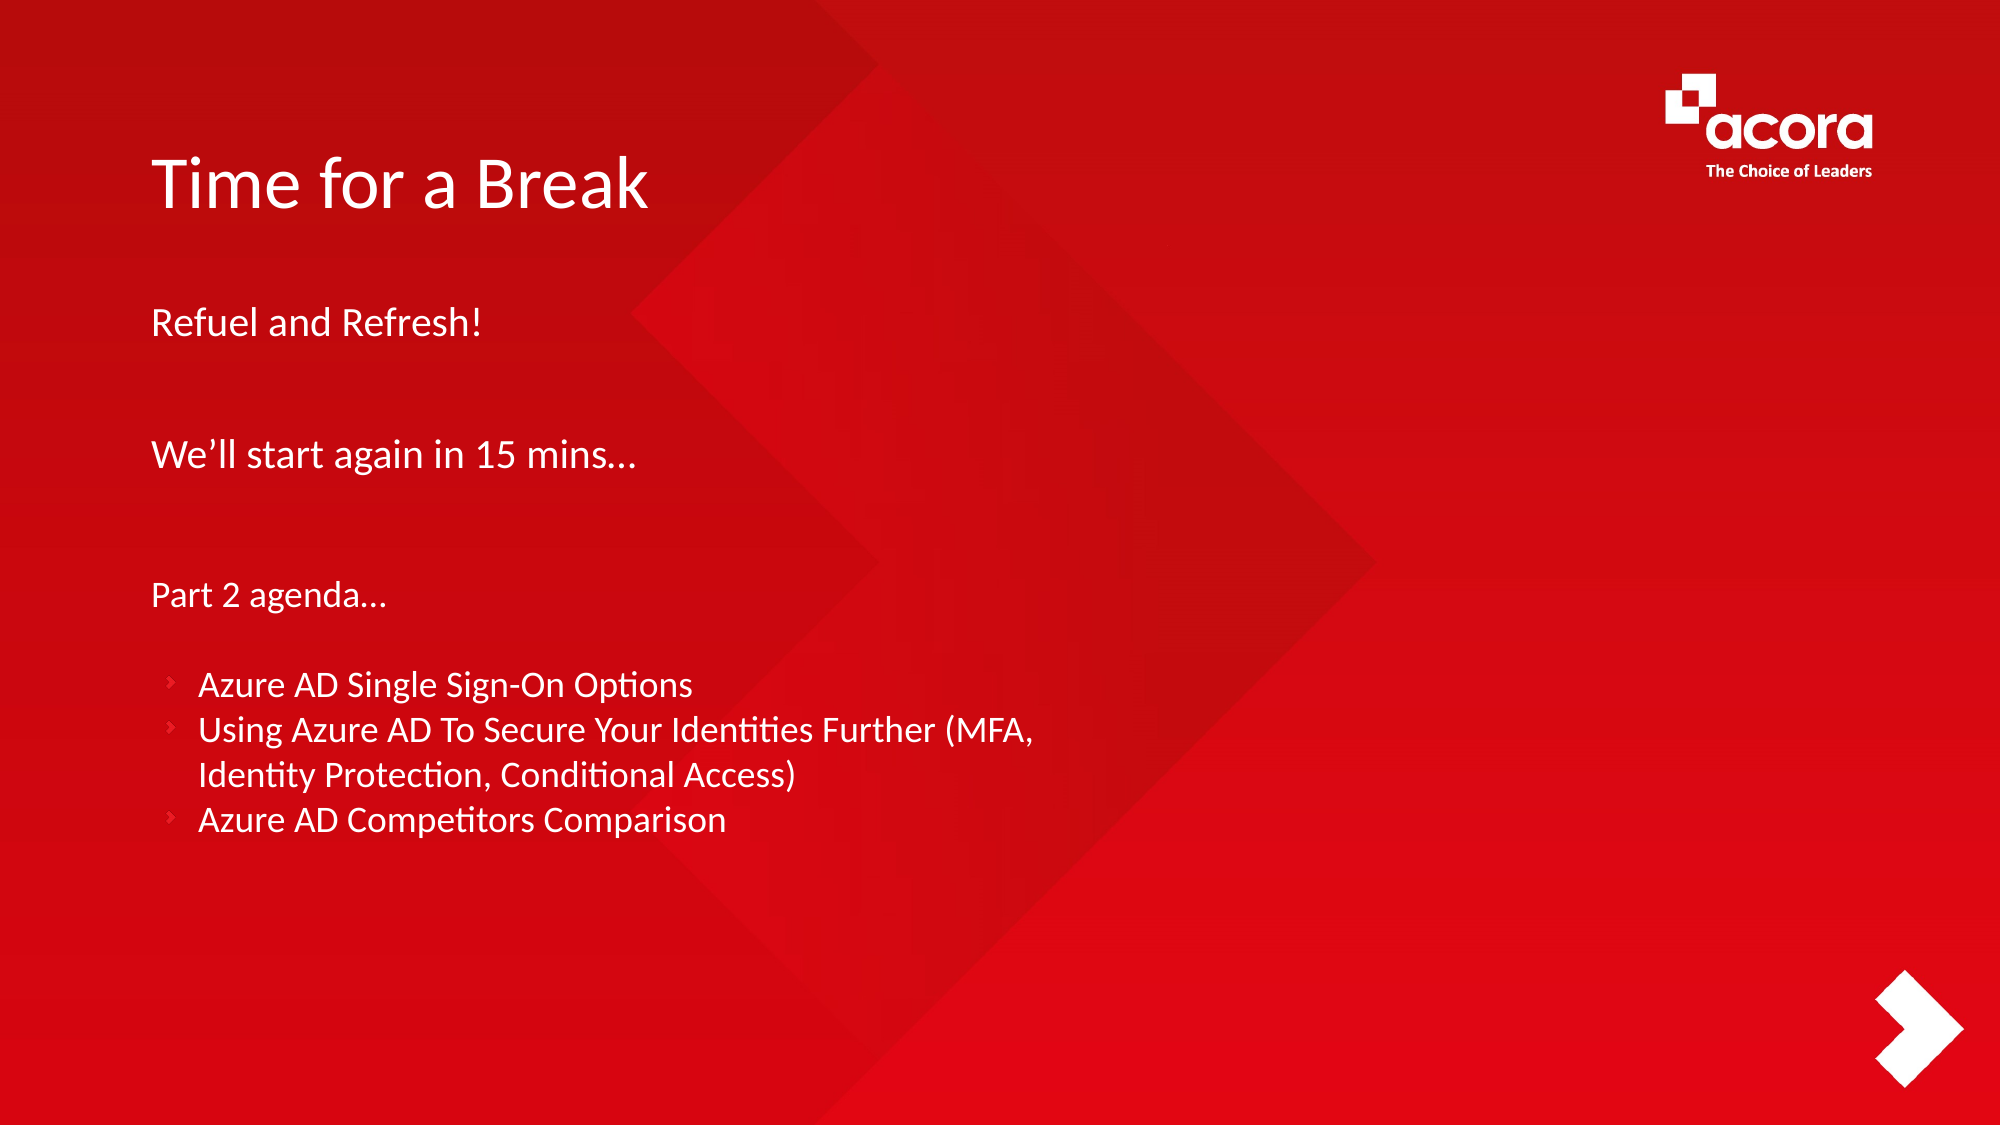

Time for a Break
Refuel and Refresh!

We’ll start again in 15 mins…

Part 2 agenda…

Azure AD Single Sign-On Options
Using Azure AD To Secure Your Identities Further (MFA, Identity Protection, Conditional Access)
Azure AD Competitors Comparison